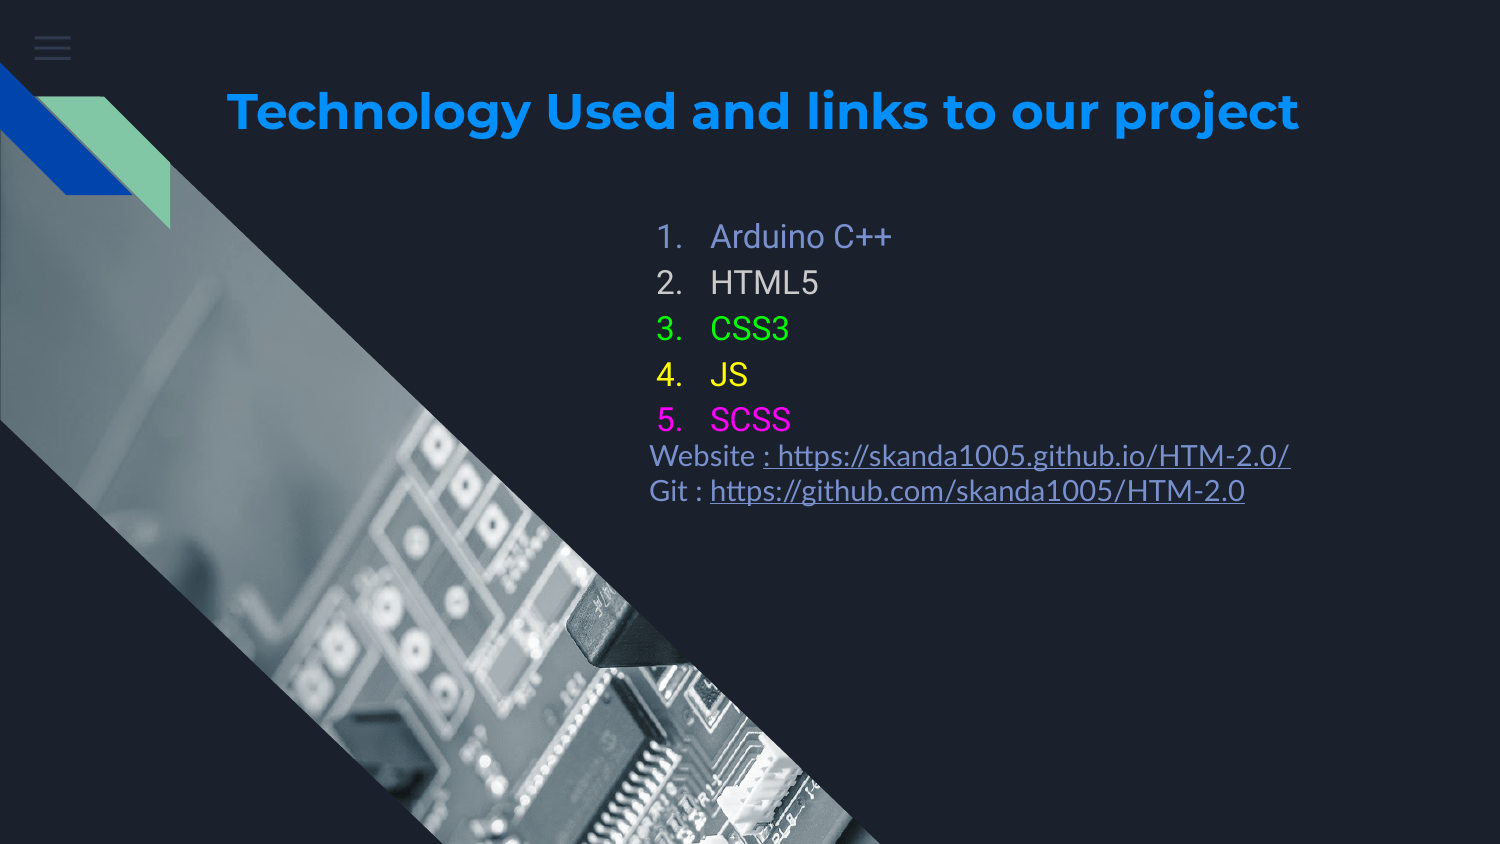

# Technology Used and links to our project
Arduino C++
HTML5
CSS3
JS
SCSS

Website : https://skanda1005.github.io/HTM-2.0/
Git : https://github.com/skanda1005/HTM-2.0